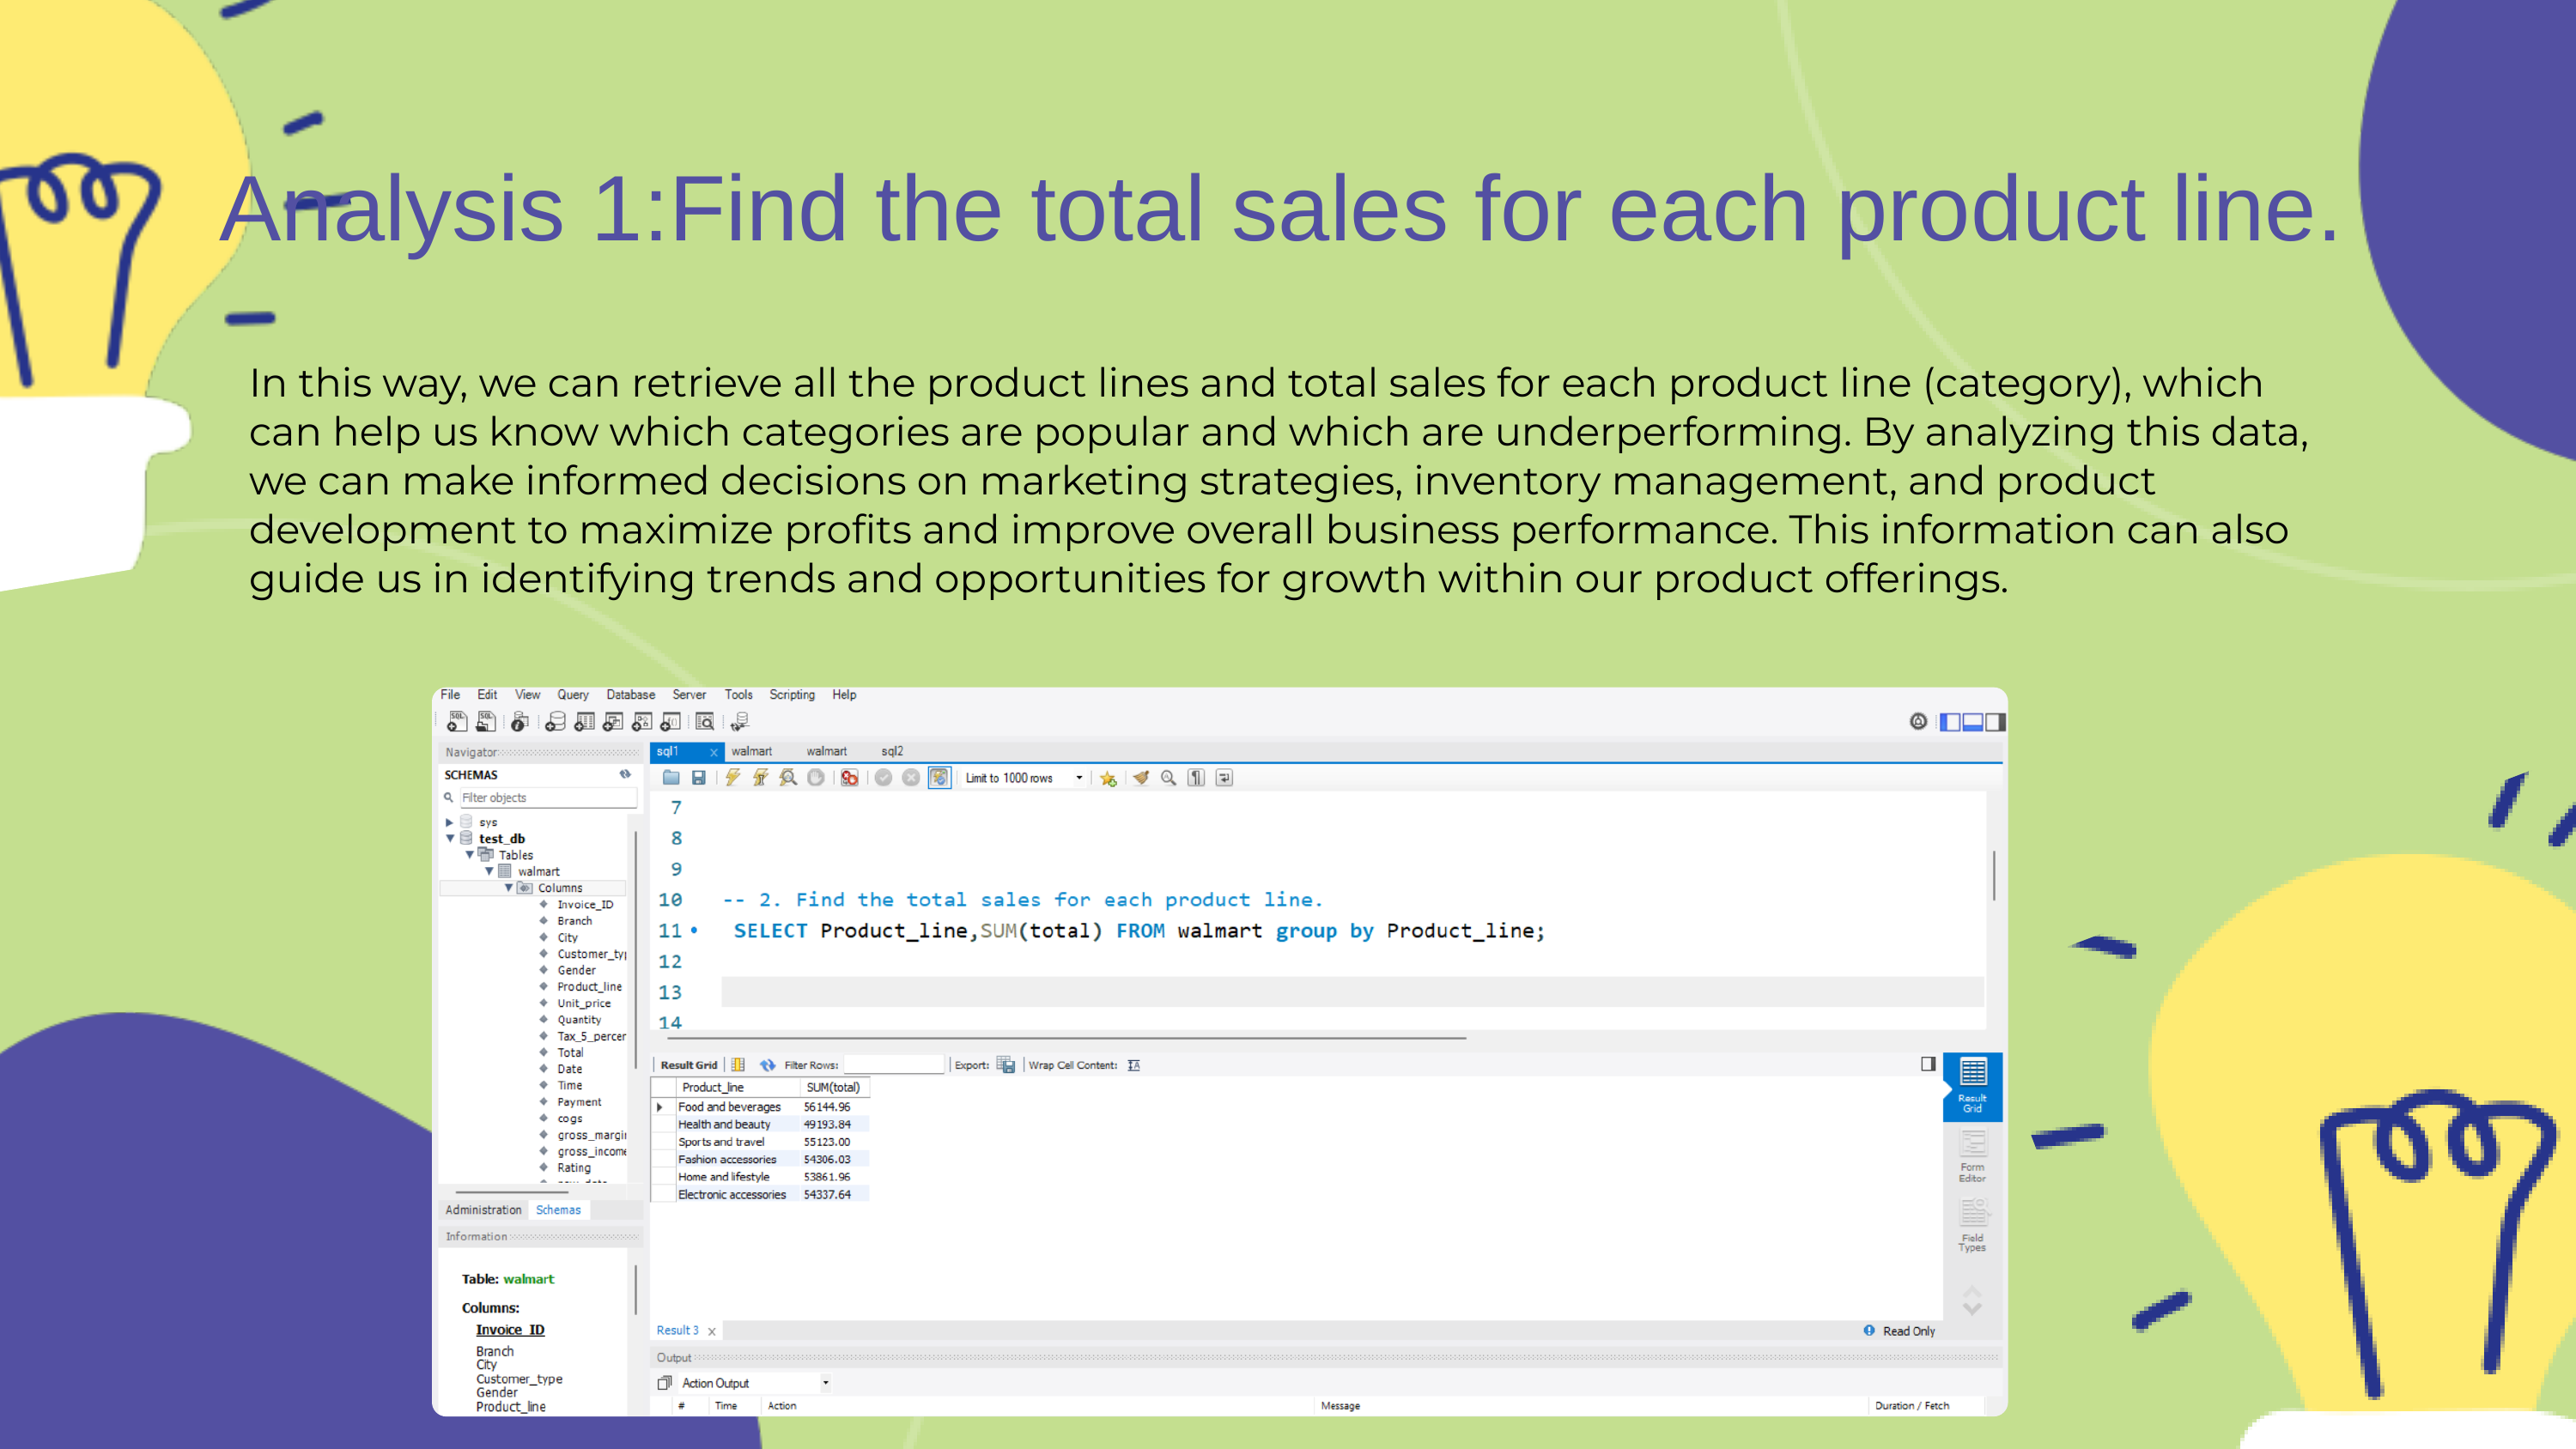

Analysis 1:Find the total sales for each product line.
In this way, we can retrieve all the product lines and total sales for each product line (category), which can help us know which categories are popular and which are underperforming. By analyzing this data, we can make informed decisions on marketing strategies, inventory management, and product development to maximize profits and improve overall business performance. This information can also guide us in identifying trends and opportunities for growth within our product offerings.